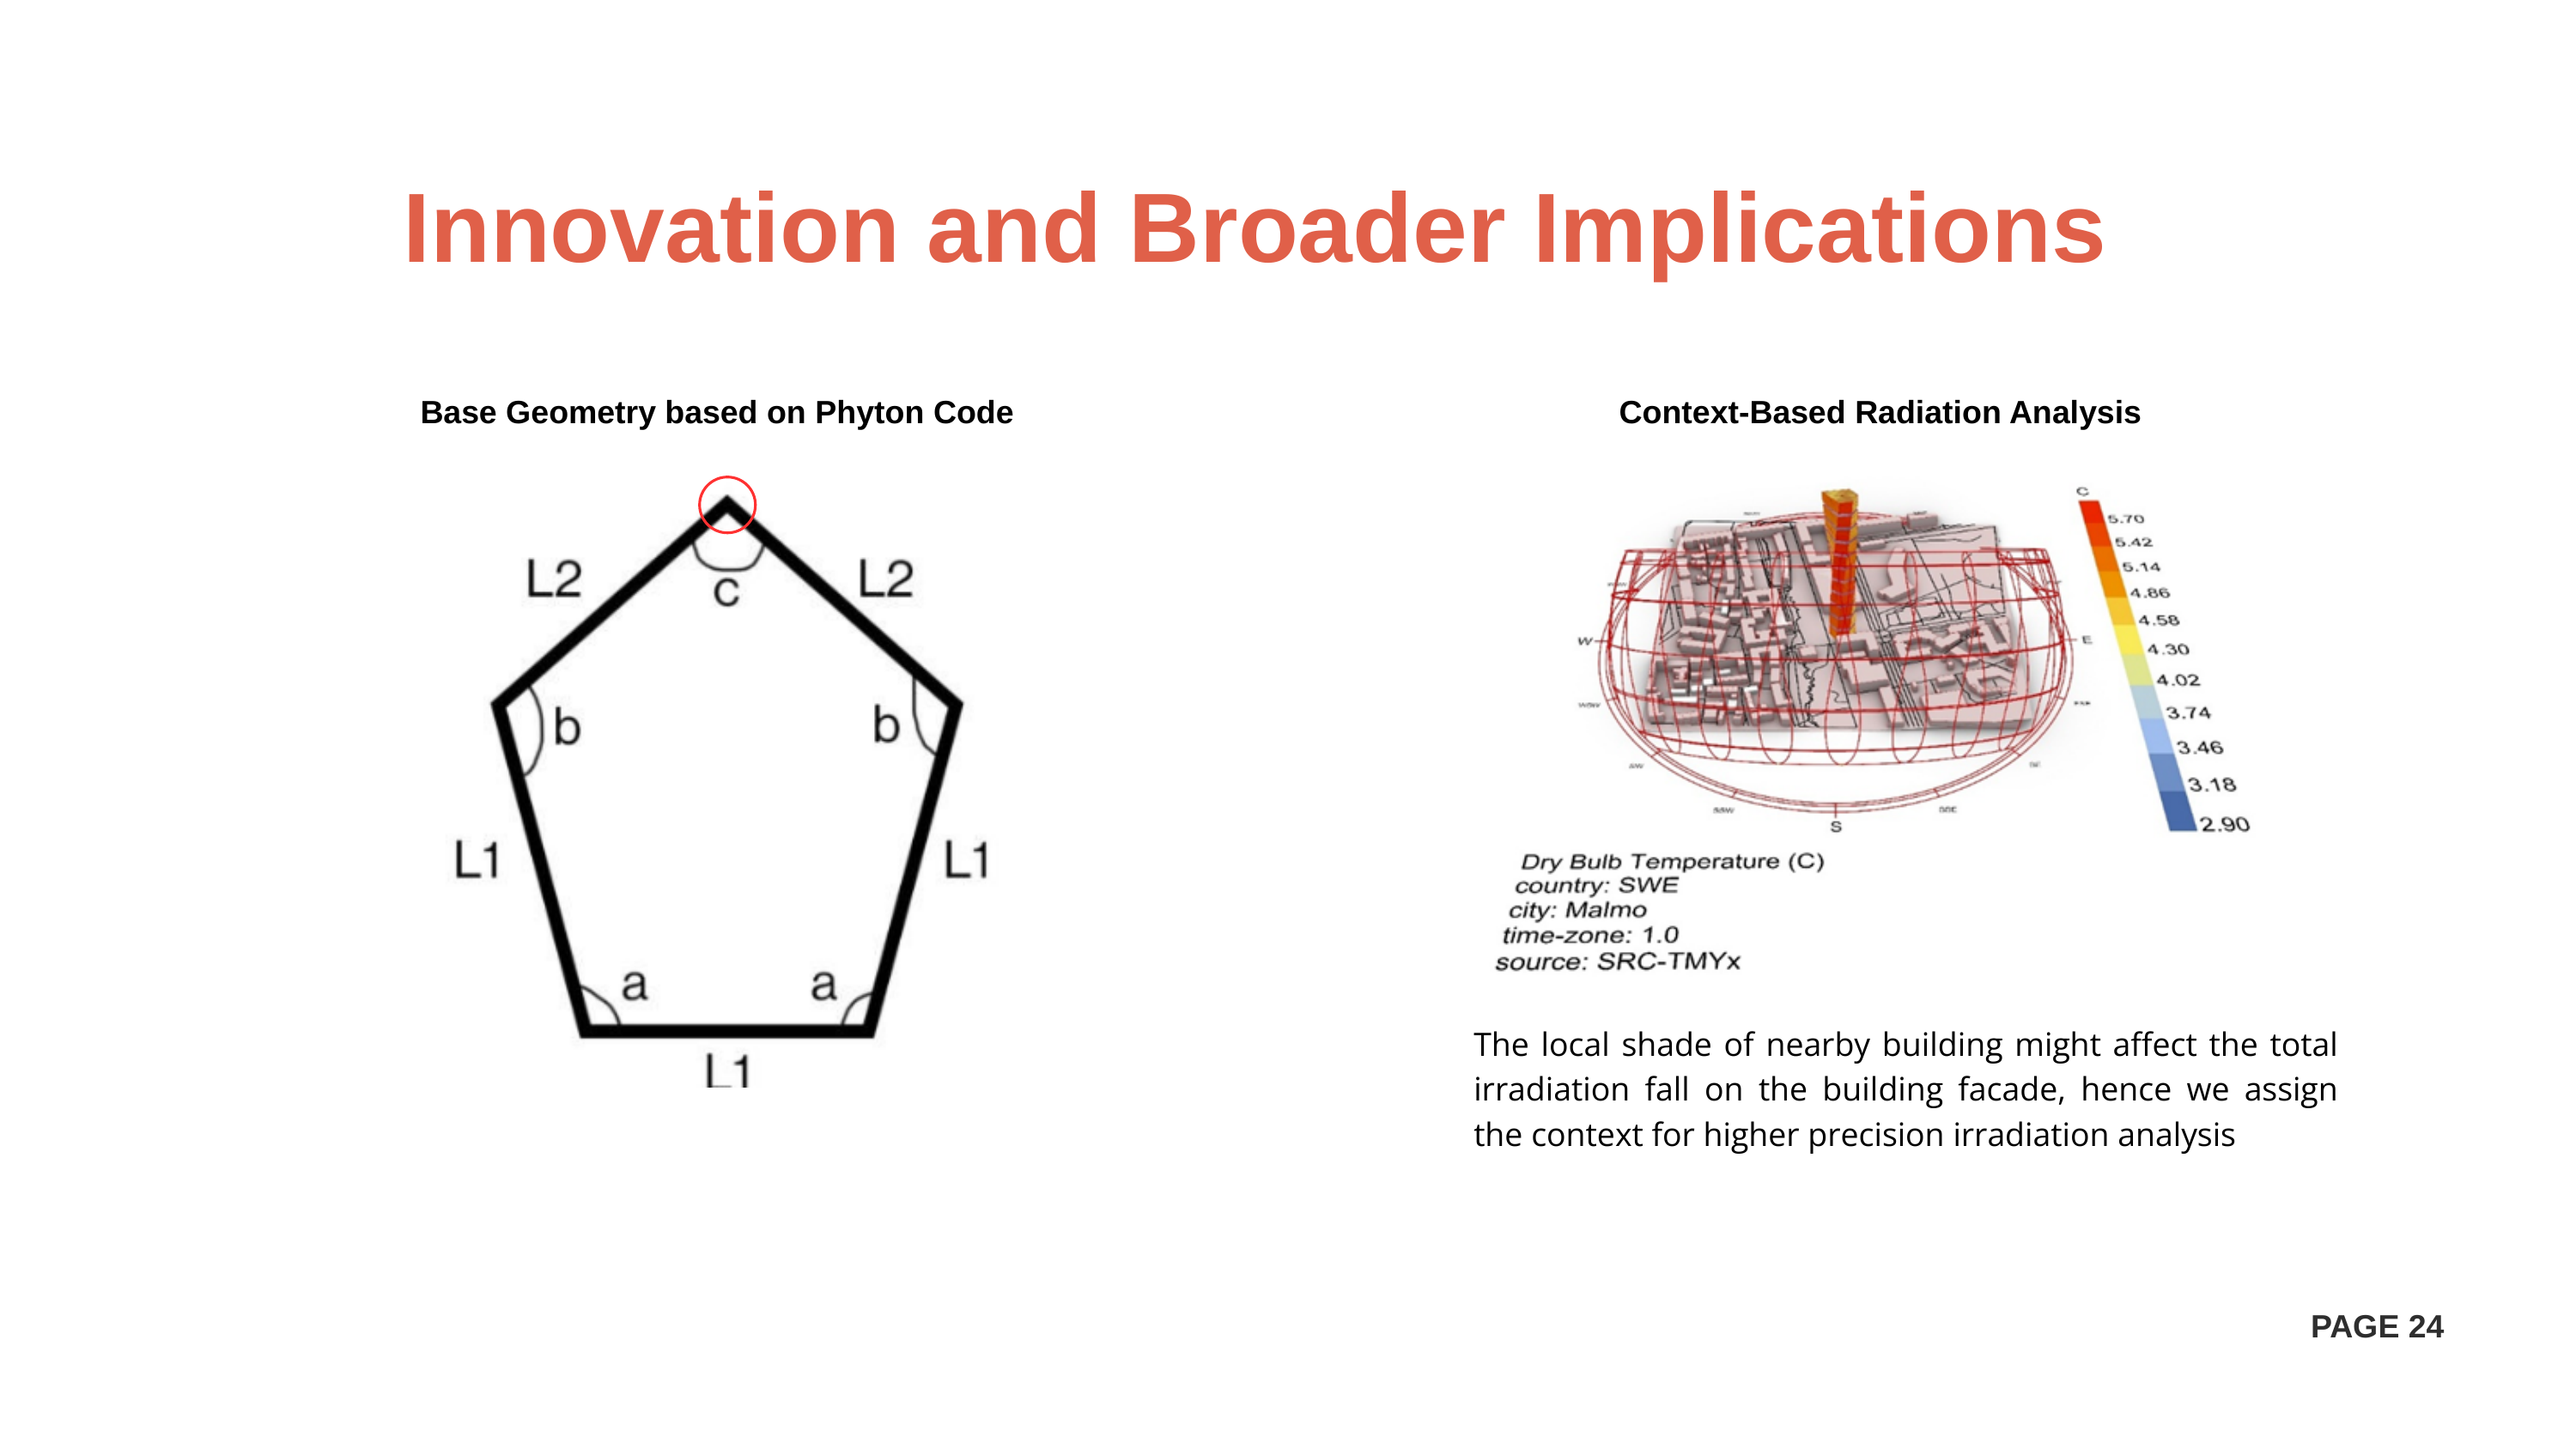

Innovation and Broader Implications
Base Geometry based on Phyton Code
Context-Based Radiation Analysis

The local shade of nearby building might affect the total irradiation fall on the building facade, hence we assign the context for higher precision irradiation analysis
PAGE 24